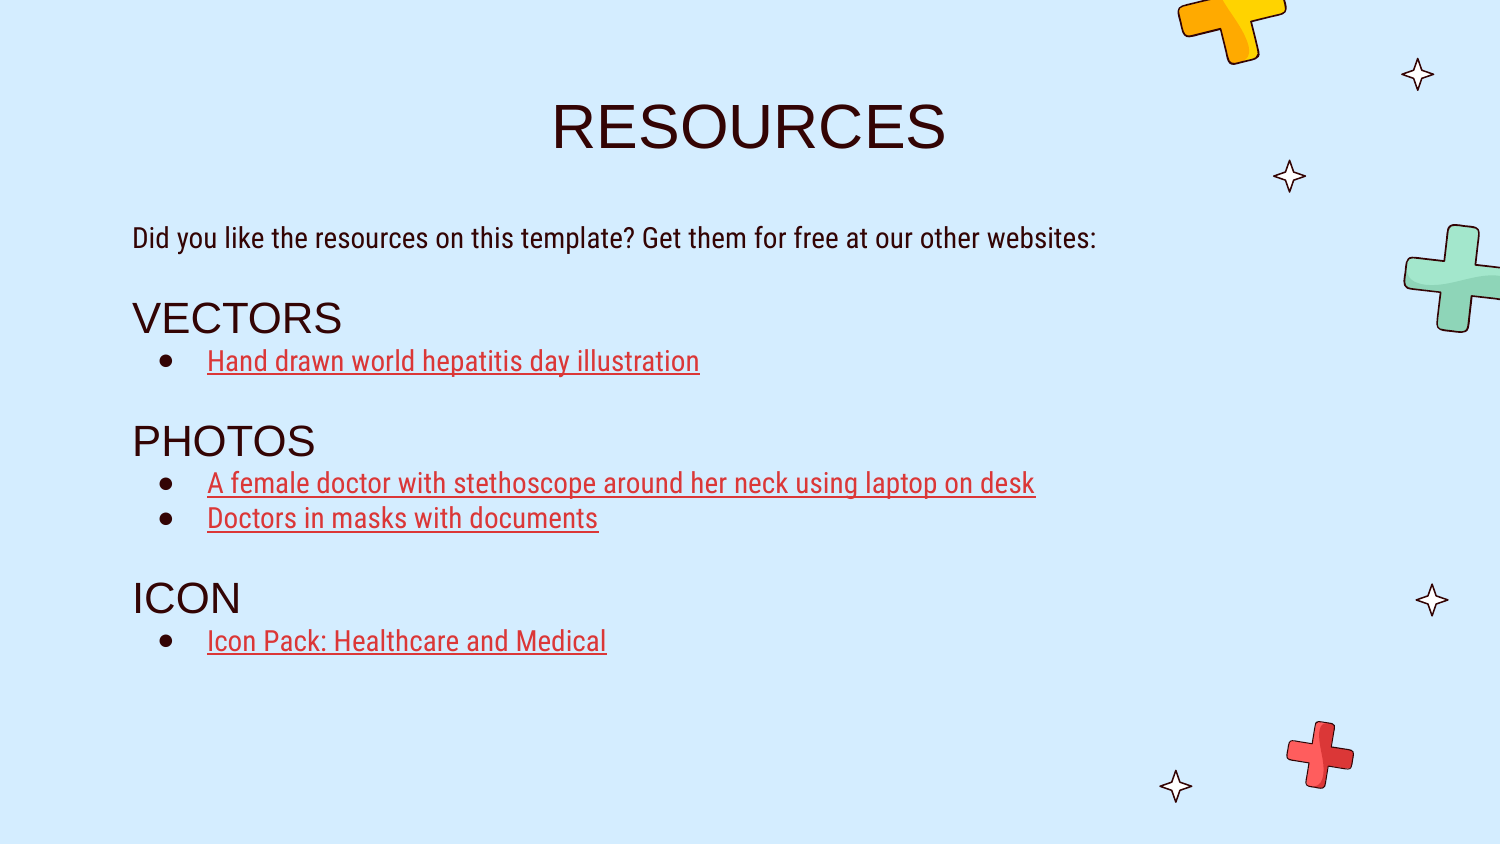

# RESOURCES
Did you like the resources on this template? Get them for free at our other websites:

VECTORS
Hand drawn world hepatitis day illustration

PHOTOS
A female doctor with stethoscope around her neck using laptop on desk
Doctors in masks with documents

ICON
Icon Pack: Healthcare and Medical